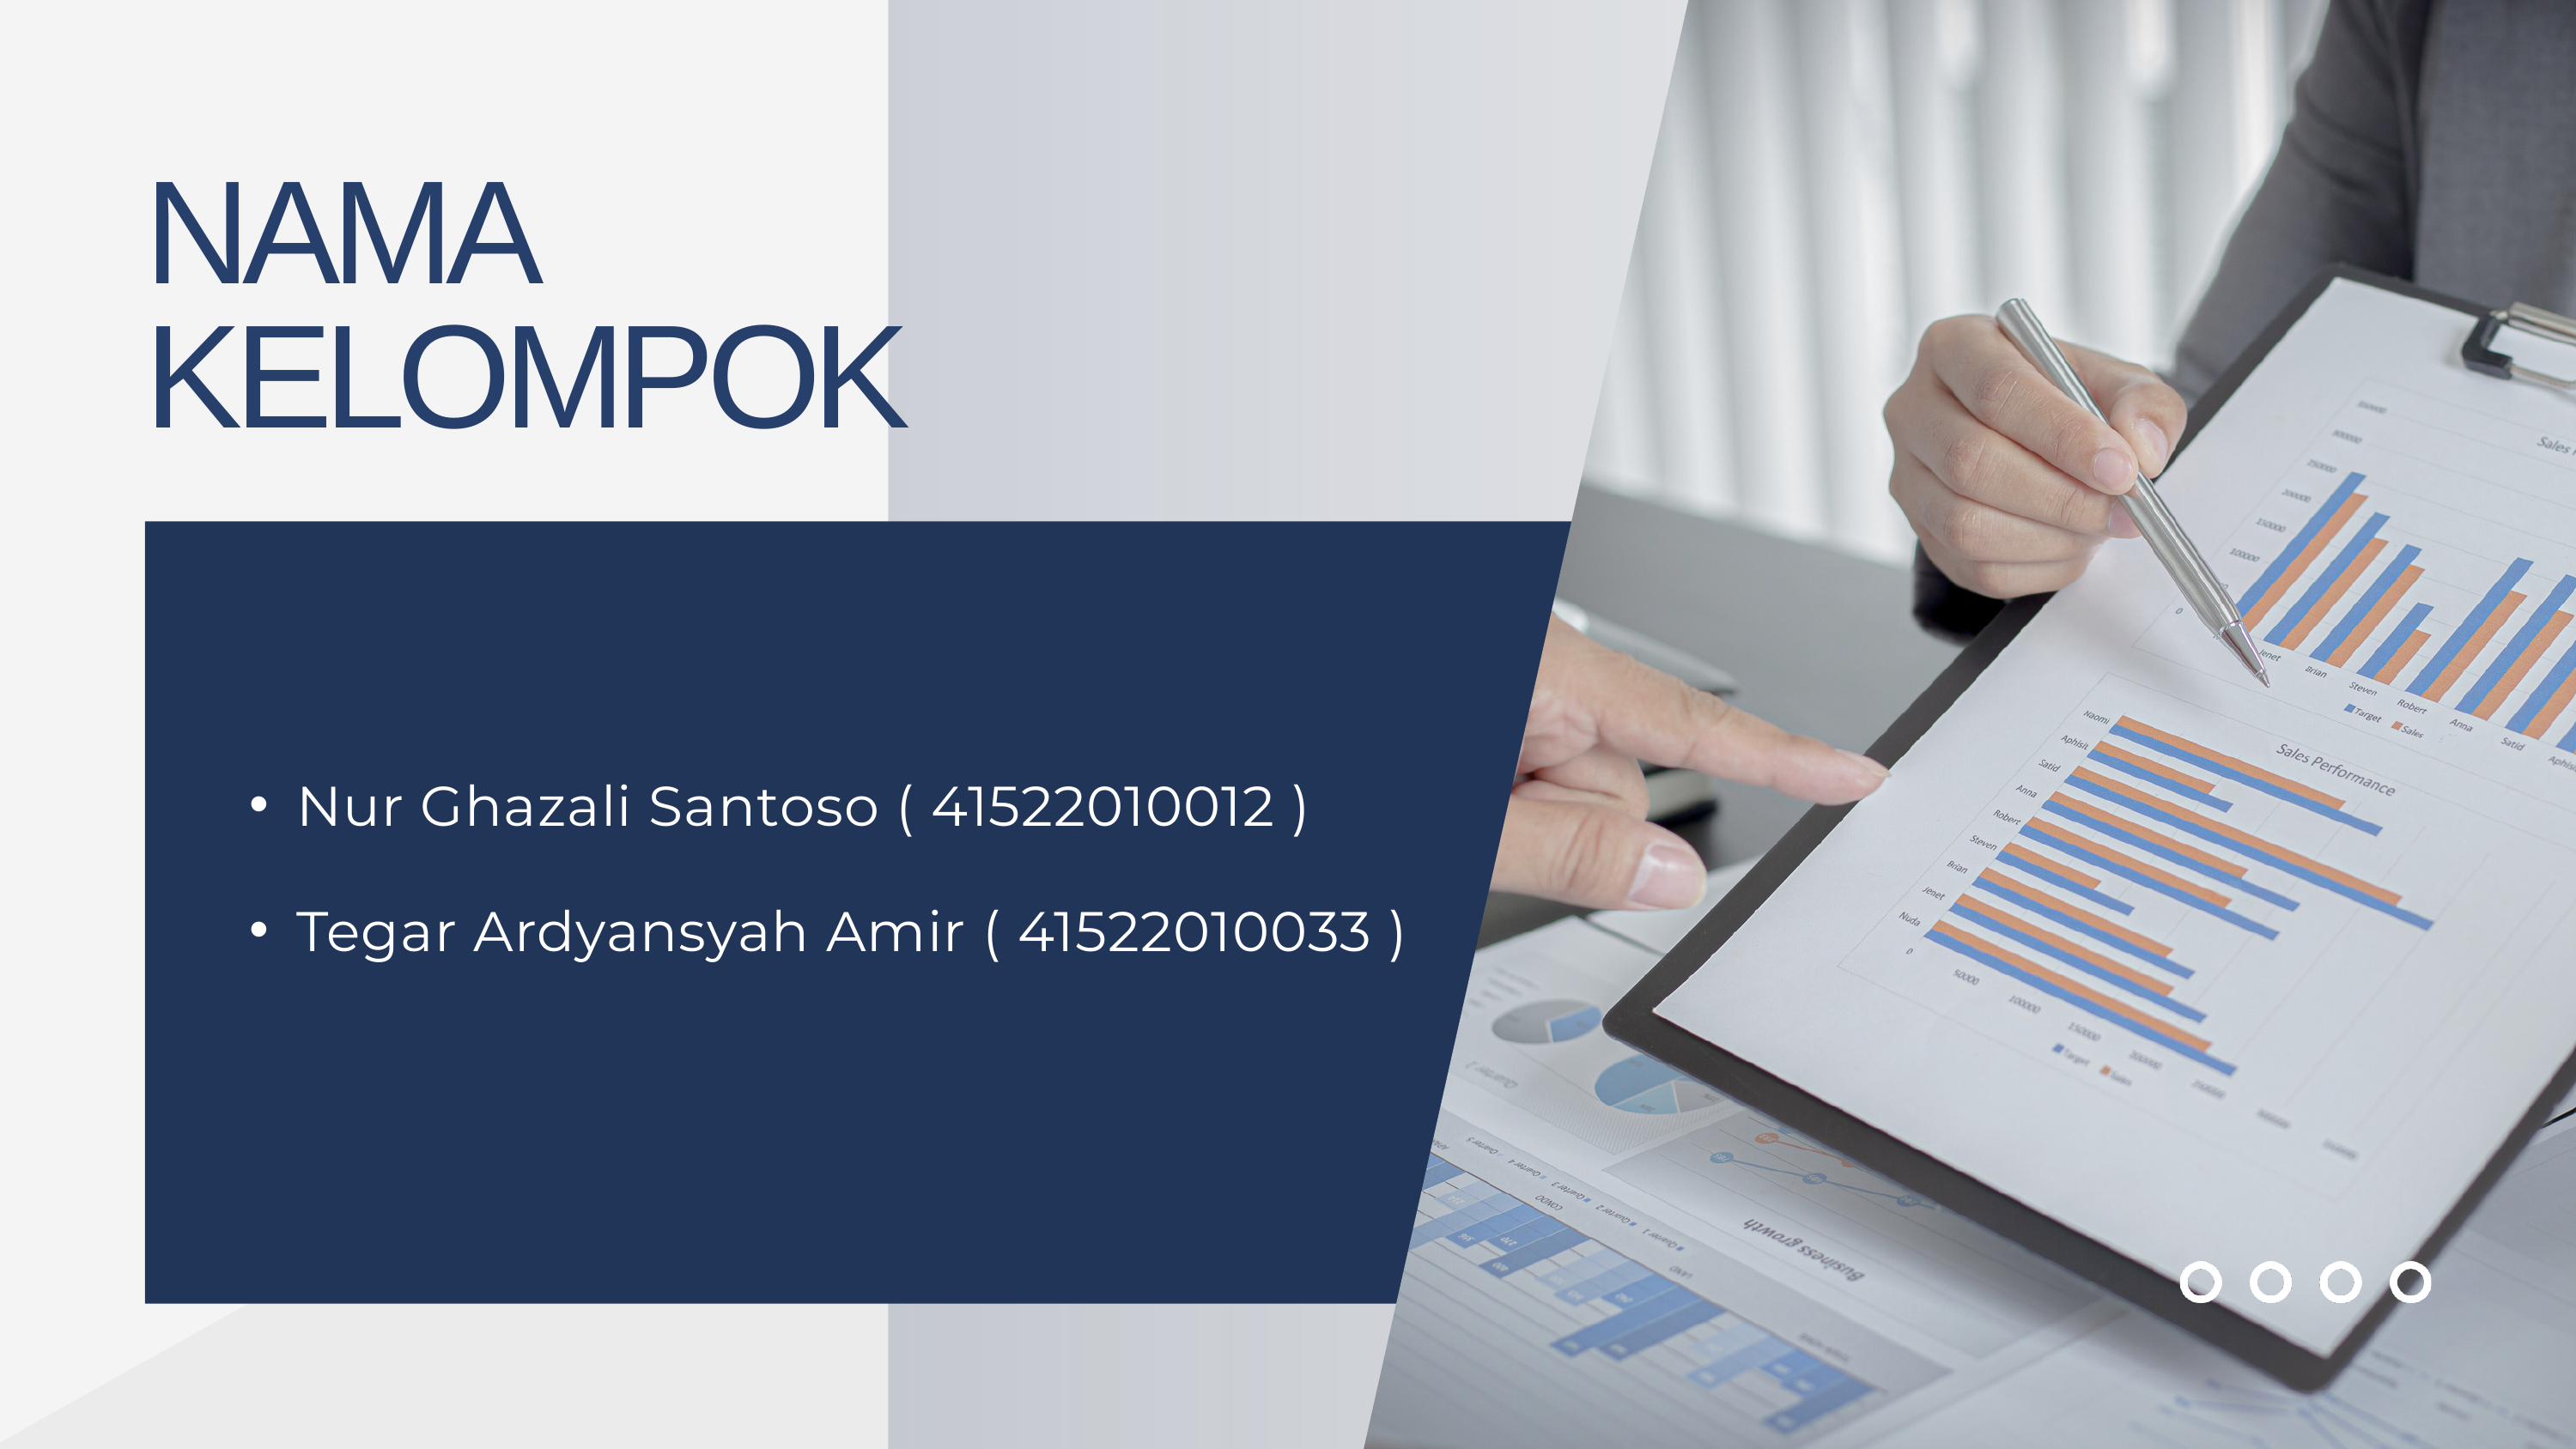

NAMA
KELOMPOK

Nur Ghazali Santoso ( 41522010012 )
Tegar Ardyansyah Amir ( 41522010033 )